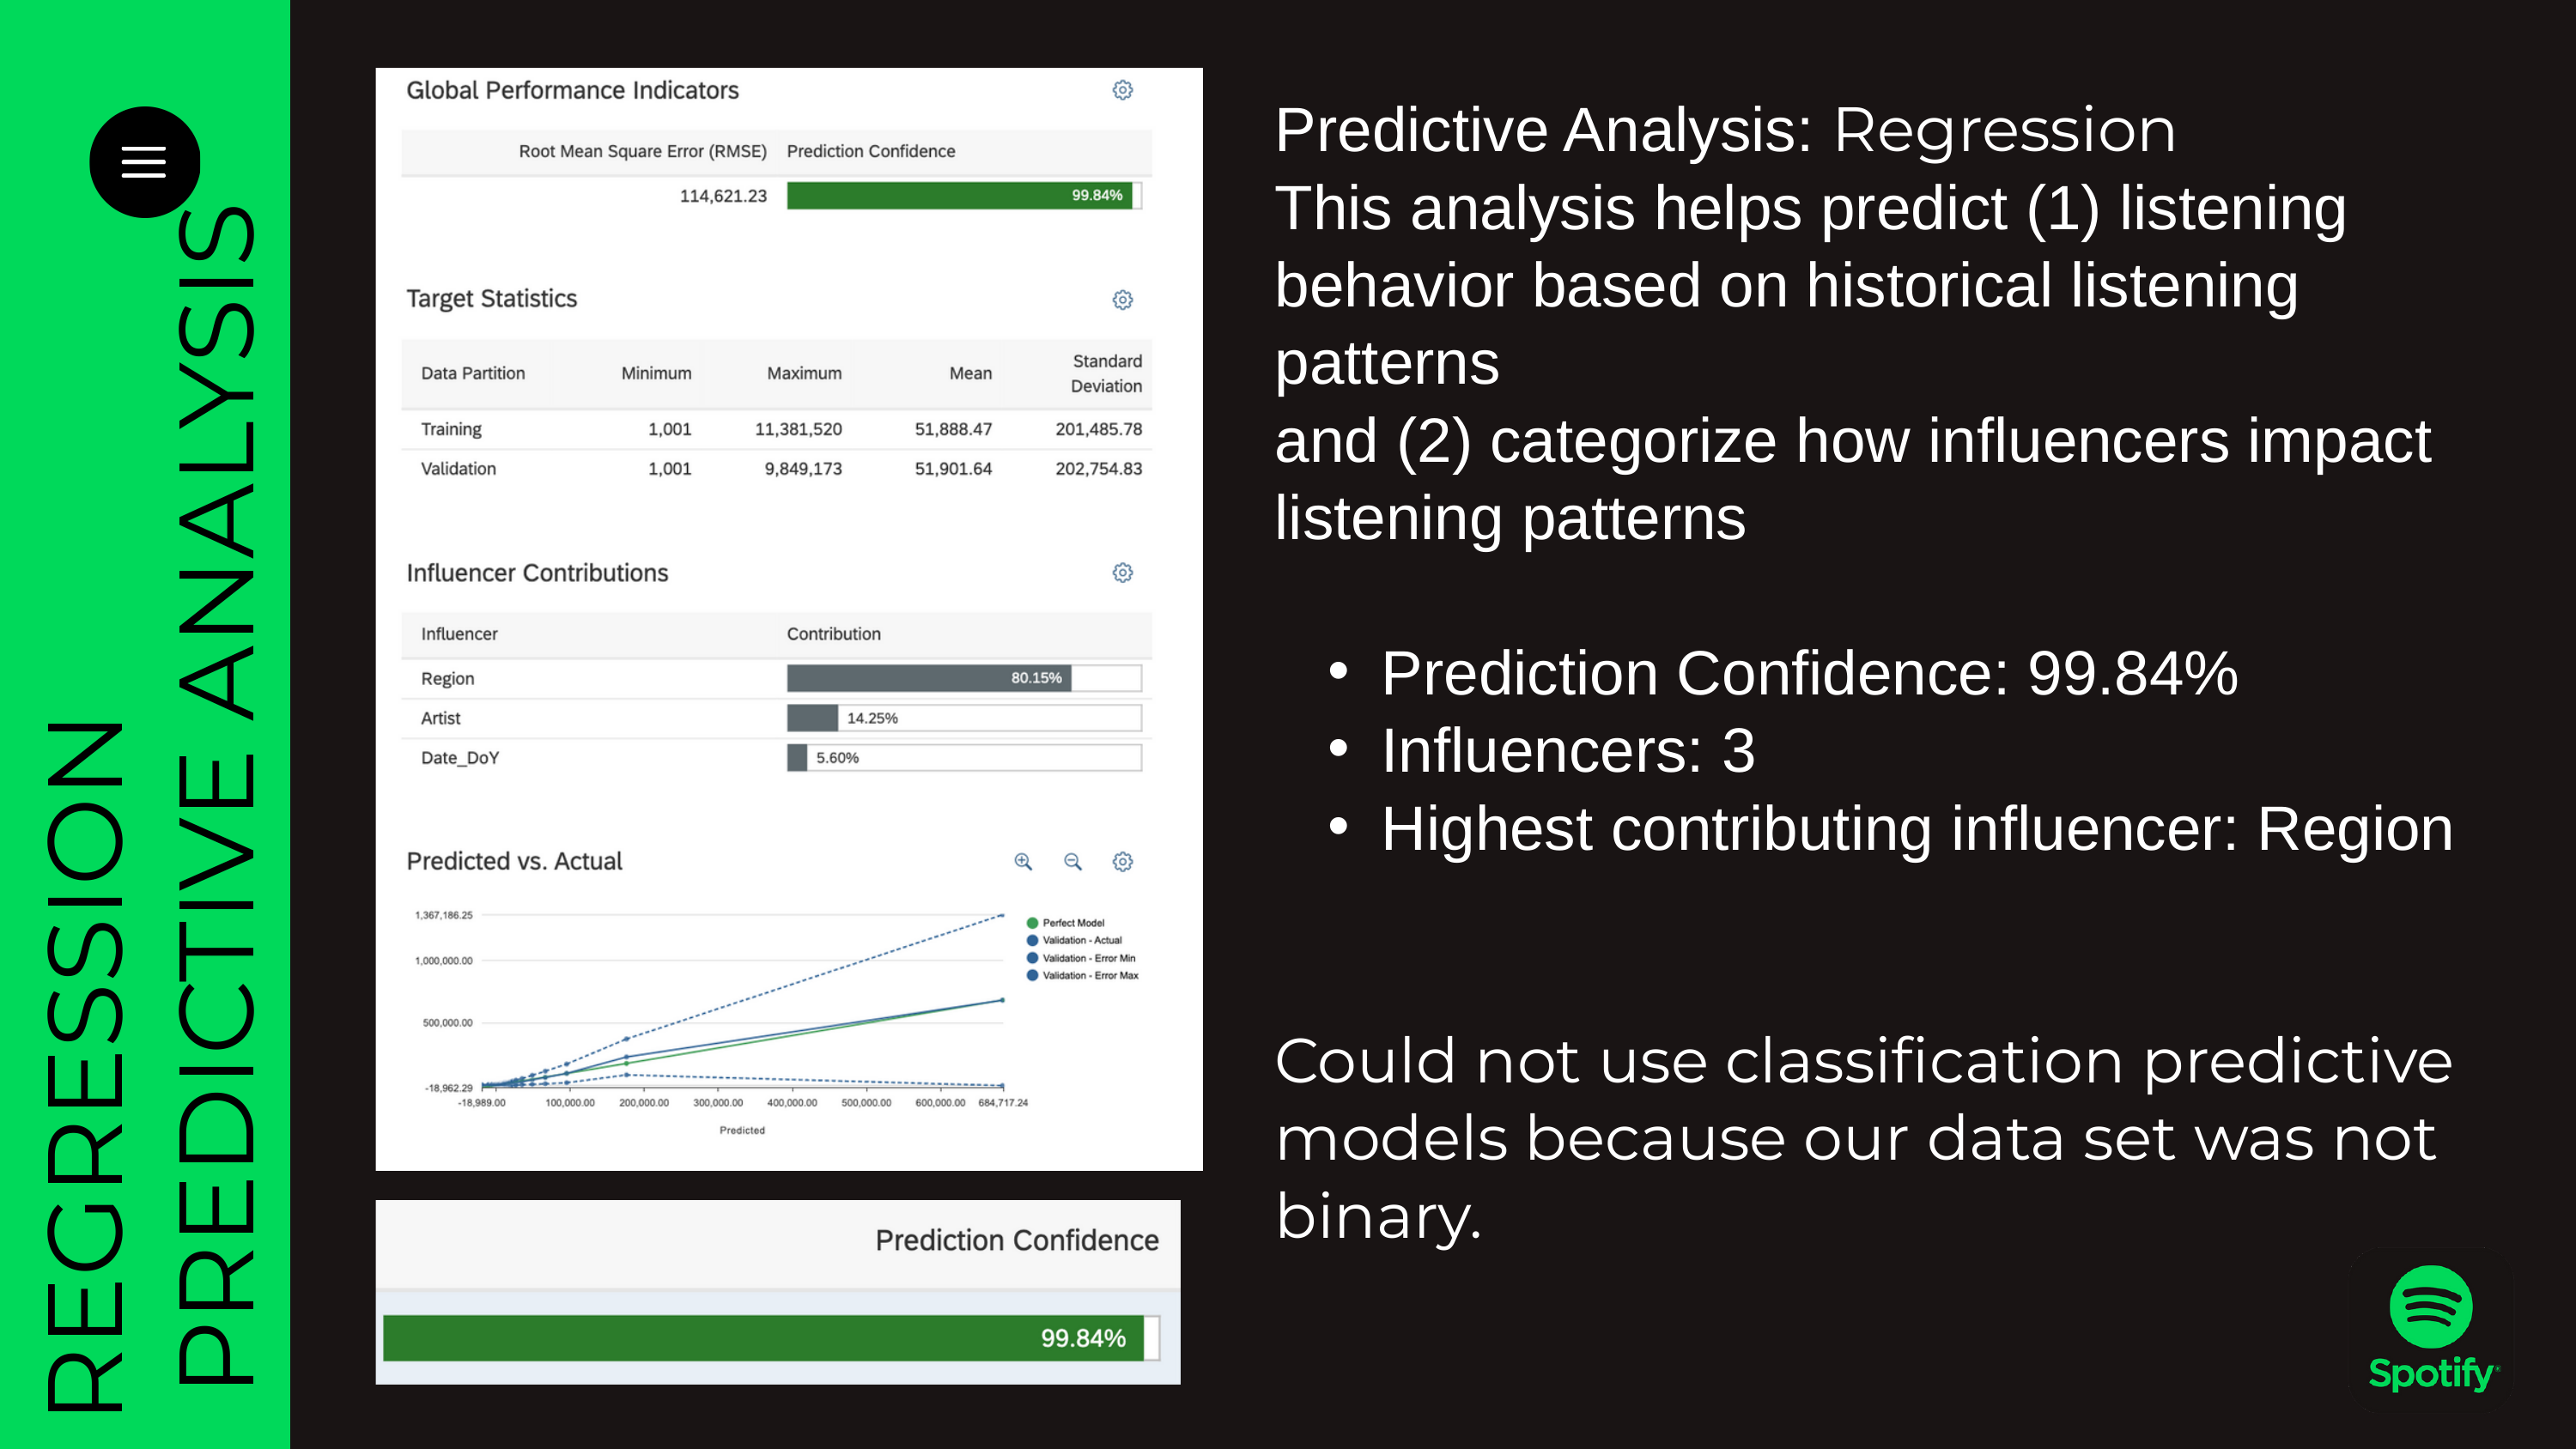

Predictive Analysis: Regression
This analysis helps predict (1) listening behavior based on historical listening patterns
and (2) categorize how influencers impact listening patterns

Prediction Confidence: 99.84%
Influencers: 3
Highest contributing influencer: Region

Could not use classification predictive models because our data set was not binary.

REGRESSION
 PREDICTIVE ANALYSIS